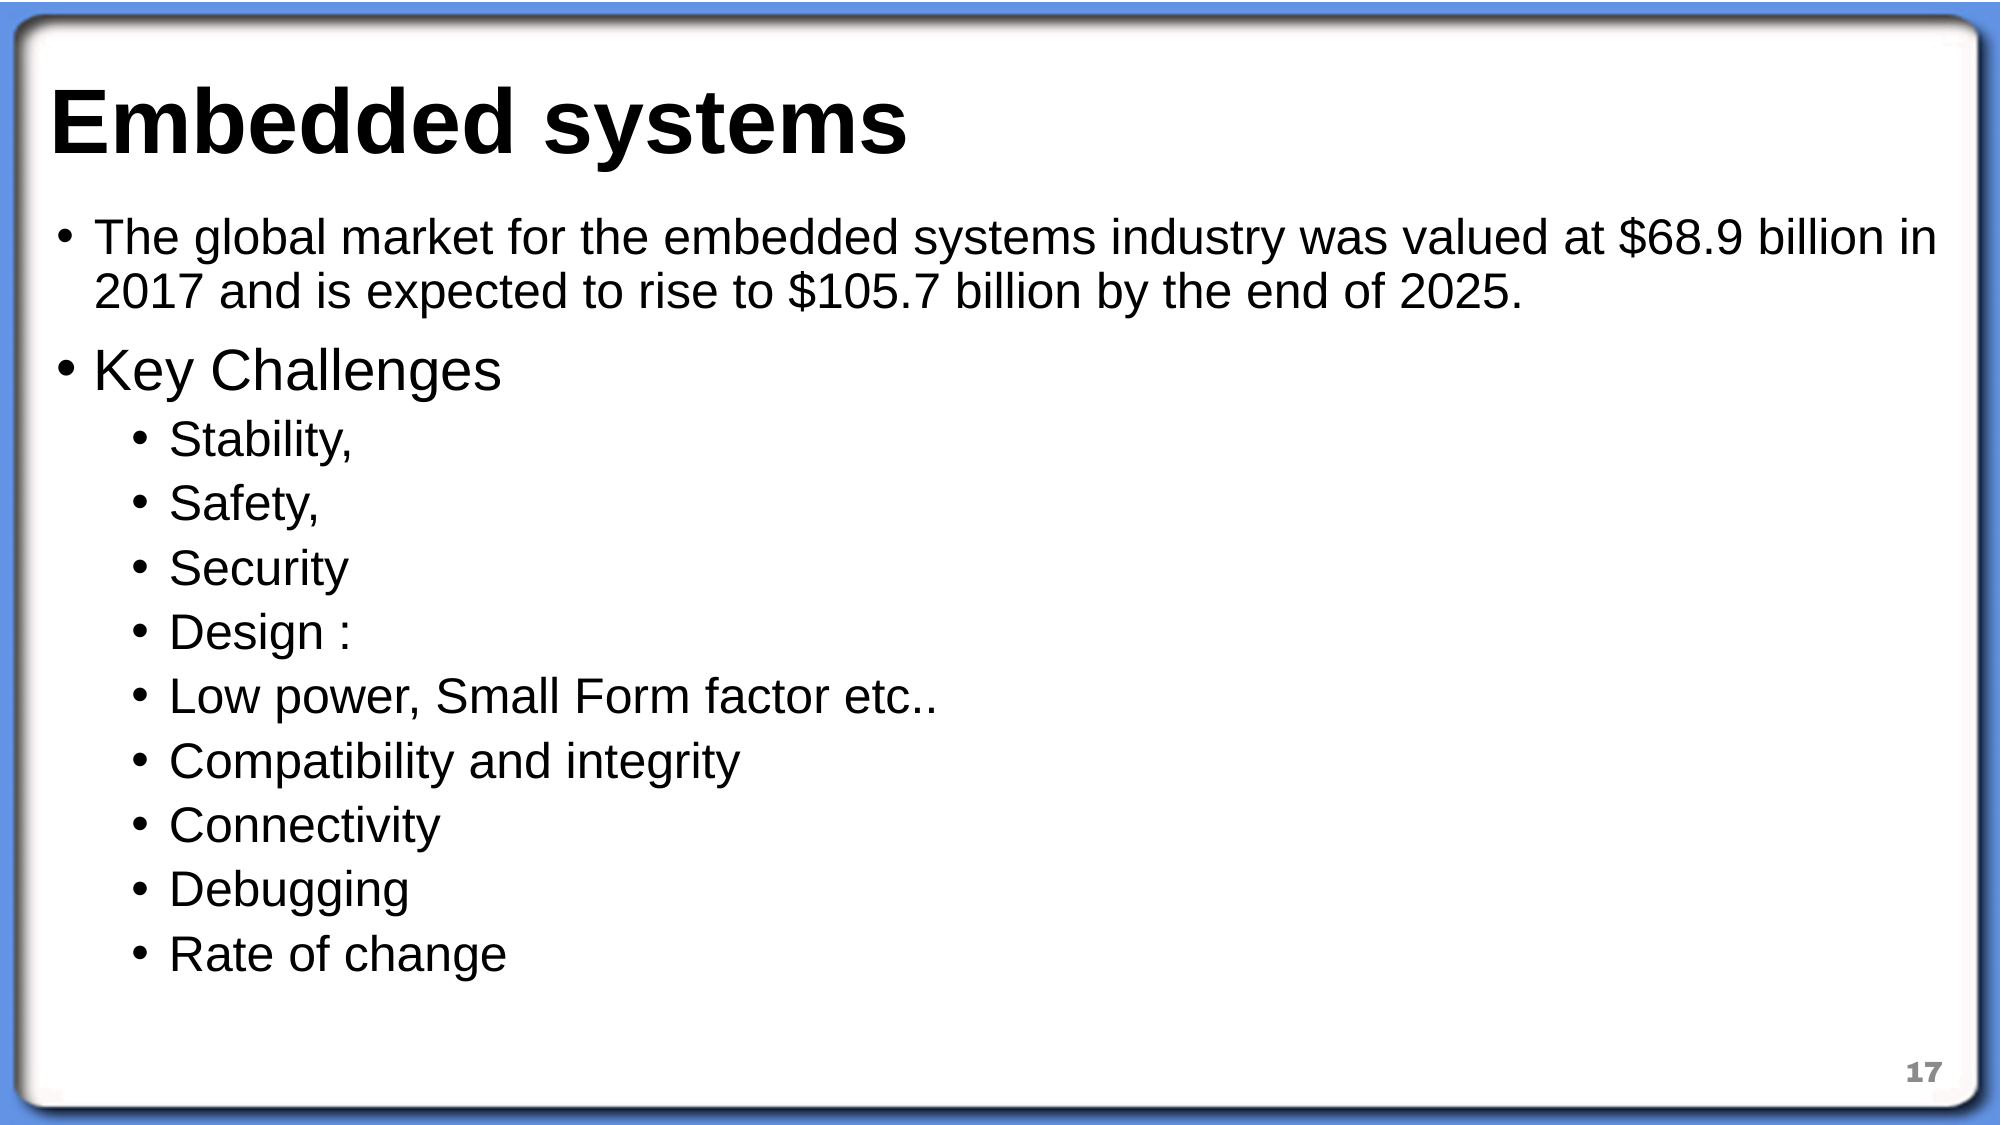

# Embedded systems
The global market for the embedded systems industry was valued at $68.9 billion in 2017 and is expected to rise to $105.7 billion by the end of 2025.
Key Challenges
Stability,
Safety,
Security
Design :
Low power, Small Form factor etc..
Compatibility and integrity
Connectivity
Debugging
Rate of change
17